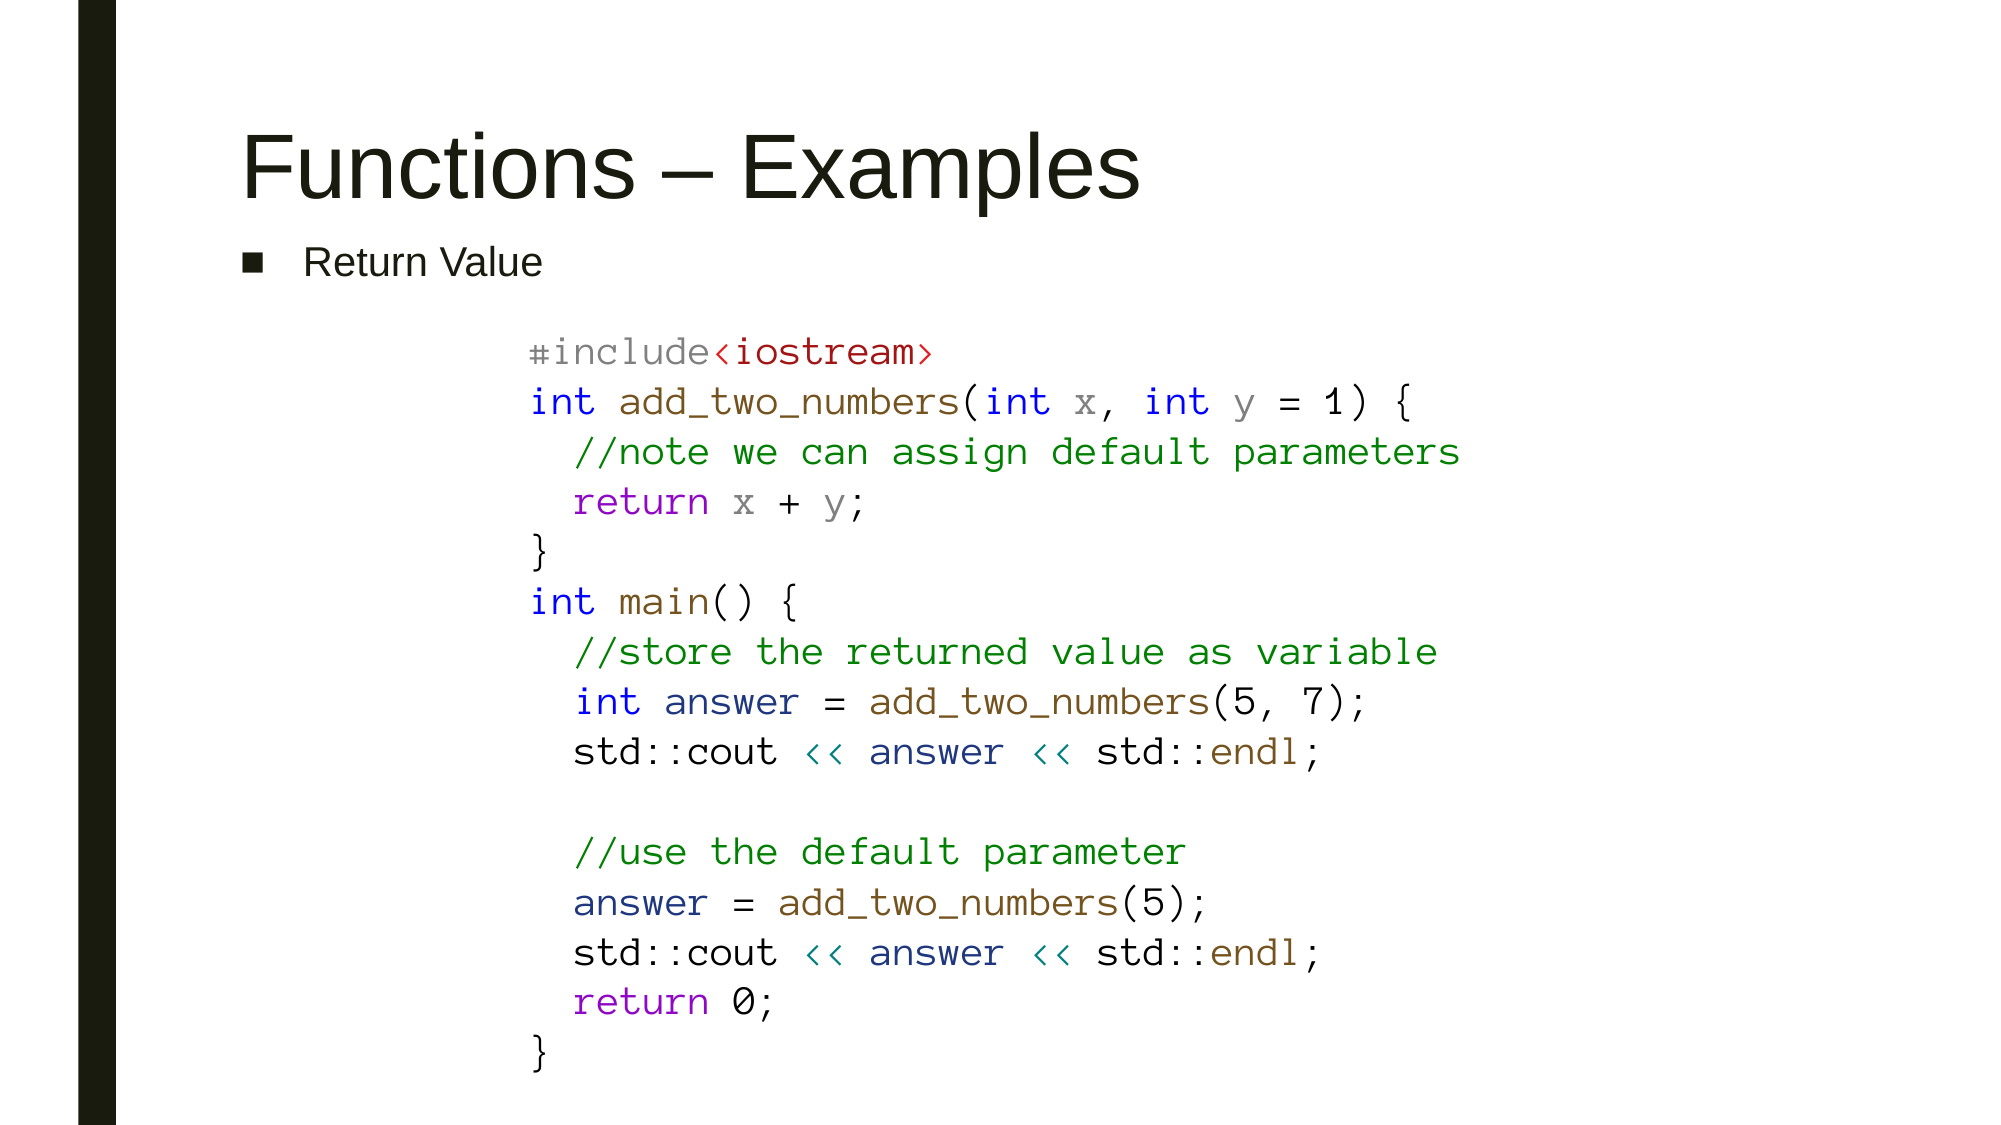

# Functions – Examples
Return Value

#include<iostream>
int add_two_numbers(int x, int y = 1) {
  //note we can assign default parameters
  return x + y;
}
int main() {
  //store the returned value as variable
  int answer = add_two_numbers(5, 7);
  std::cout << answer << std::endl;

  //use the default parameter
  answer = add_two_numbers(5);
  std::cout << answer << std::endl;
  return 0;
}